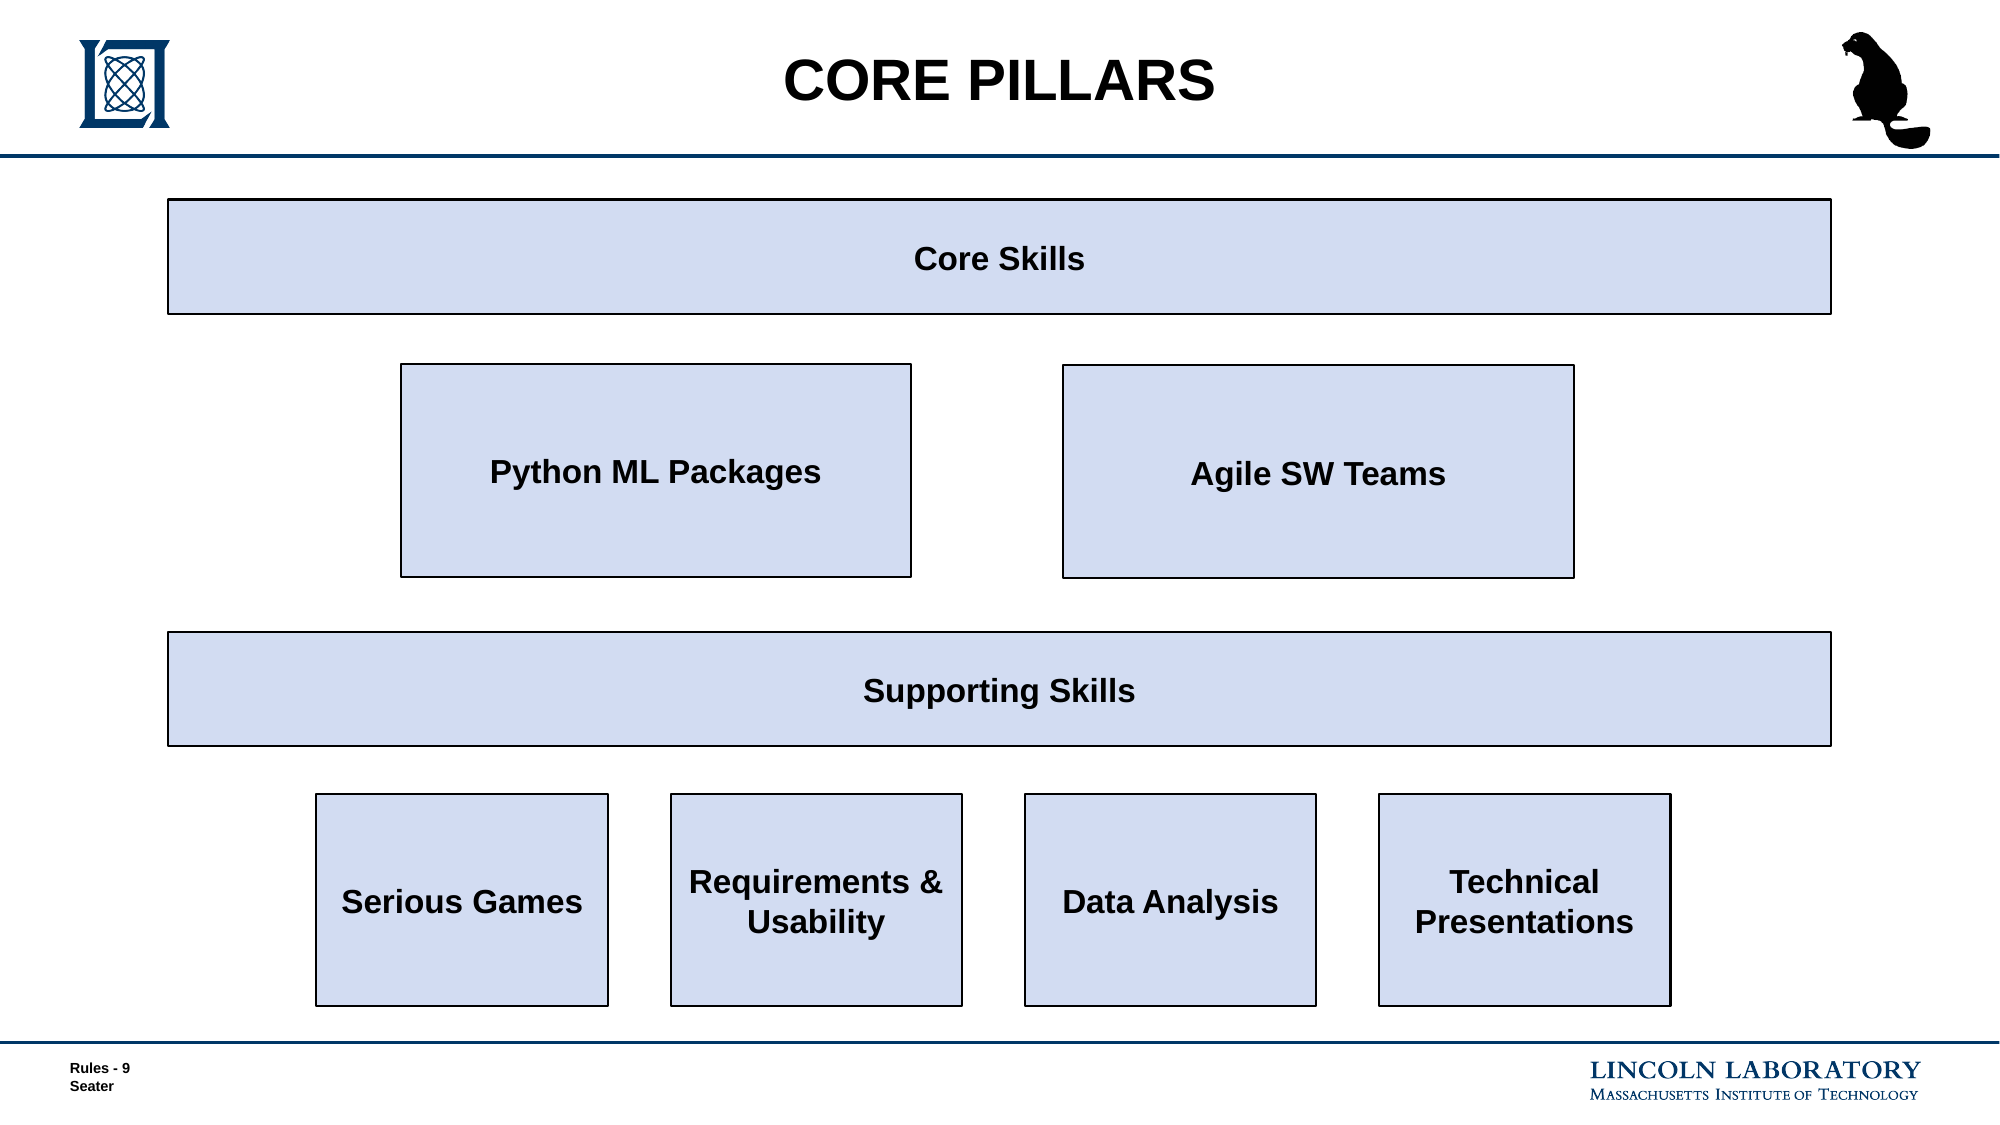

# CORE PILLARS
Core Skills
Python ML Packages
Agile SW Teams
Supporting Skills
Serious Games
Requirements & Usability
Data Analysis
Technical Presentations